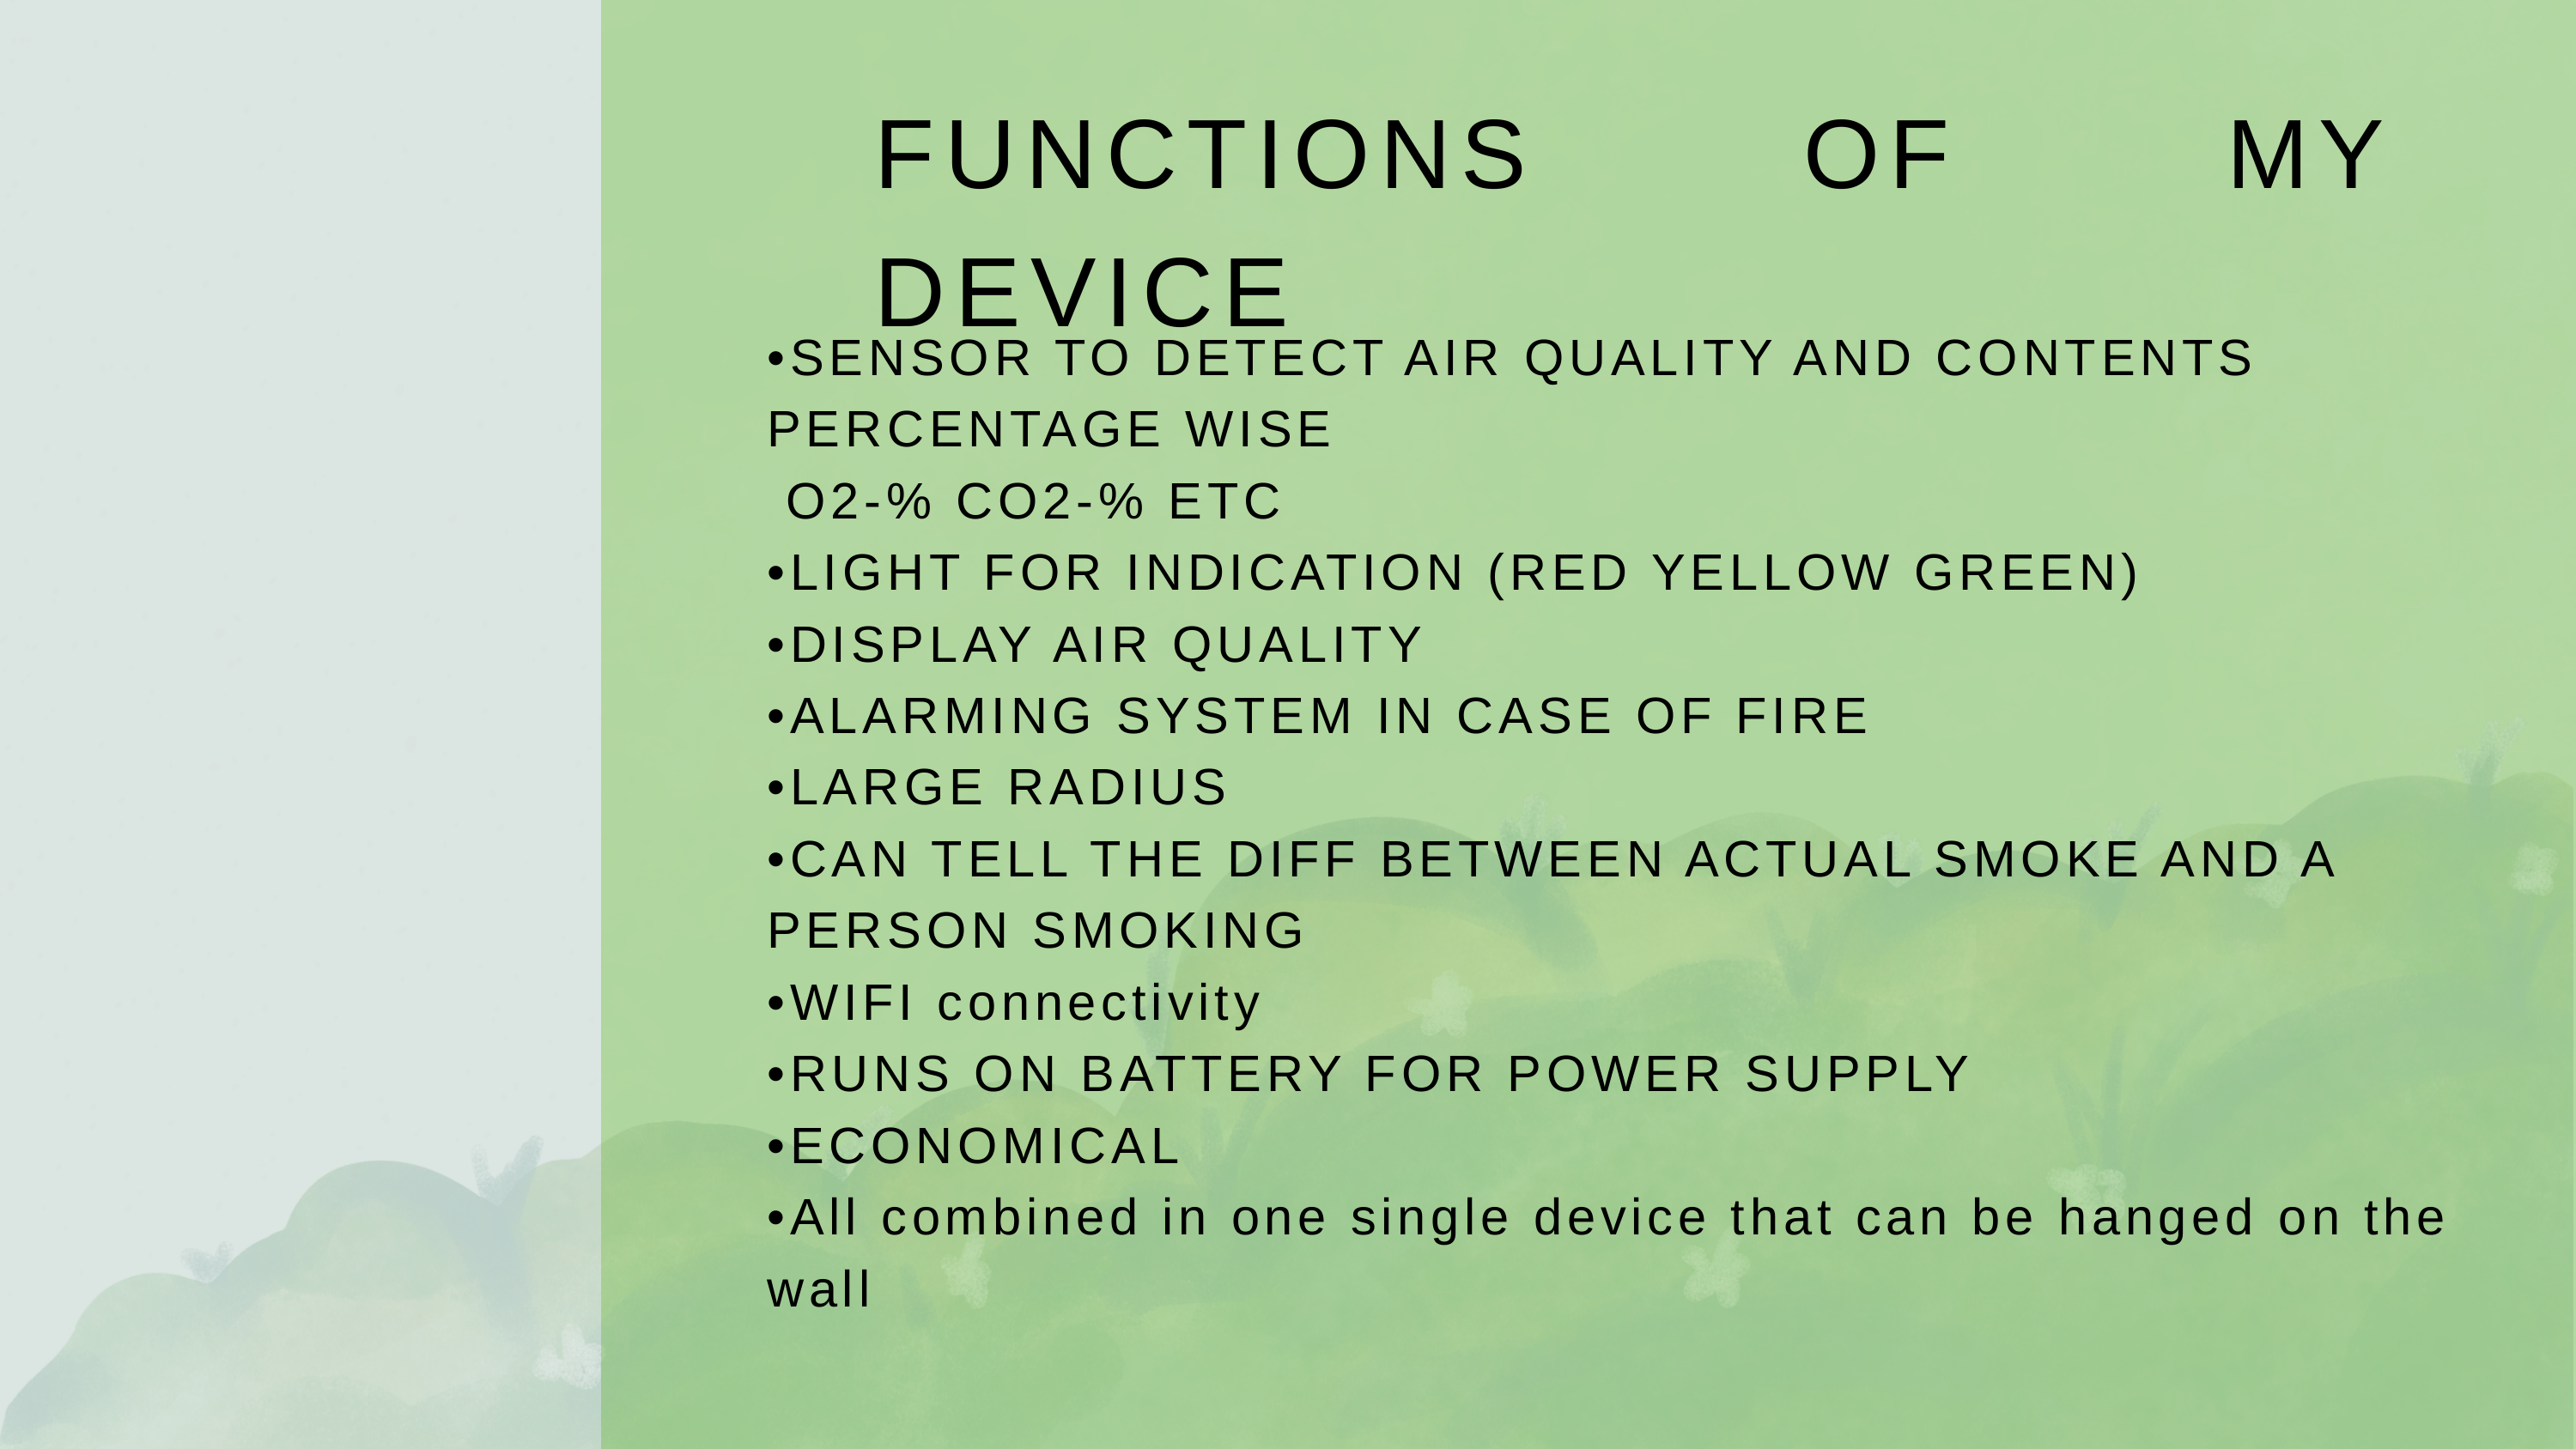

FUNCTIONS OF MY DEVICE
•SENSOR TO DETECT AIR QUALITY AND CONTENTS PERCENTAGE WISE
 O2-% CO2-% ETC
•LIGHT FOR INDICATION (RED YELLOW GREEN)
•DISPLAY AIR QUALITY
•ALARMING SYSTEM IN CASE OF FIRE
•LARGE RADIUS
•CAN TELL THE DIFF BETWEEN ACTUAL SMOKE AND A PERSON SMOKING
•WIFI connectivity
•RUNS ON BATTERY FOR POWER SUPPLY
•ECONOMICAL
•All combined in one single device that can be hanged on the wall